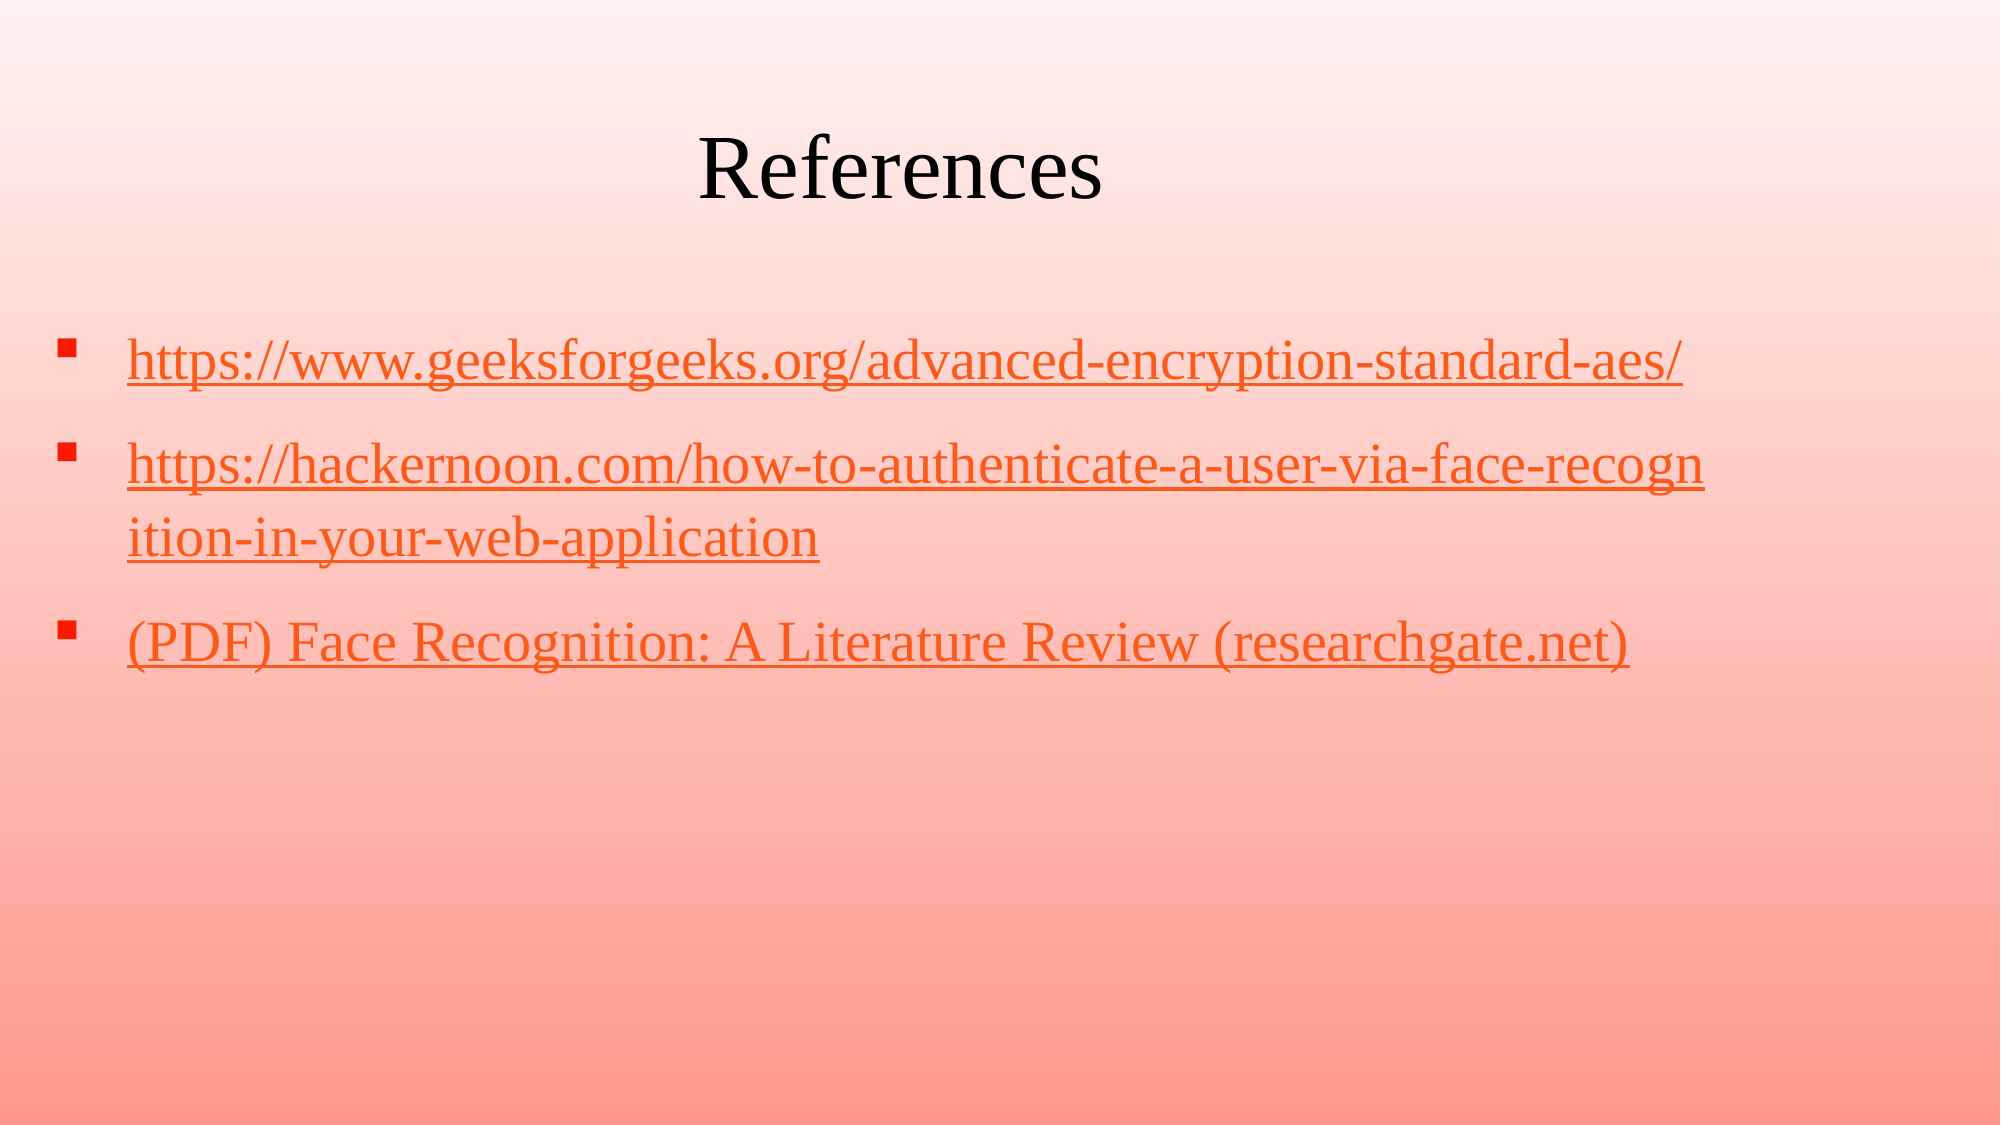

References
https://www.geeksforgeeks.org/advanced-encryption-standard-aes/
https://hackernoon.com/how-to-authenticate-a-user-via-face-recognition-in-your-web-application
(PDF) Face Recognition: A Literature Review (researchgate.net)